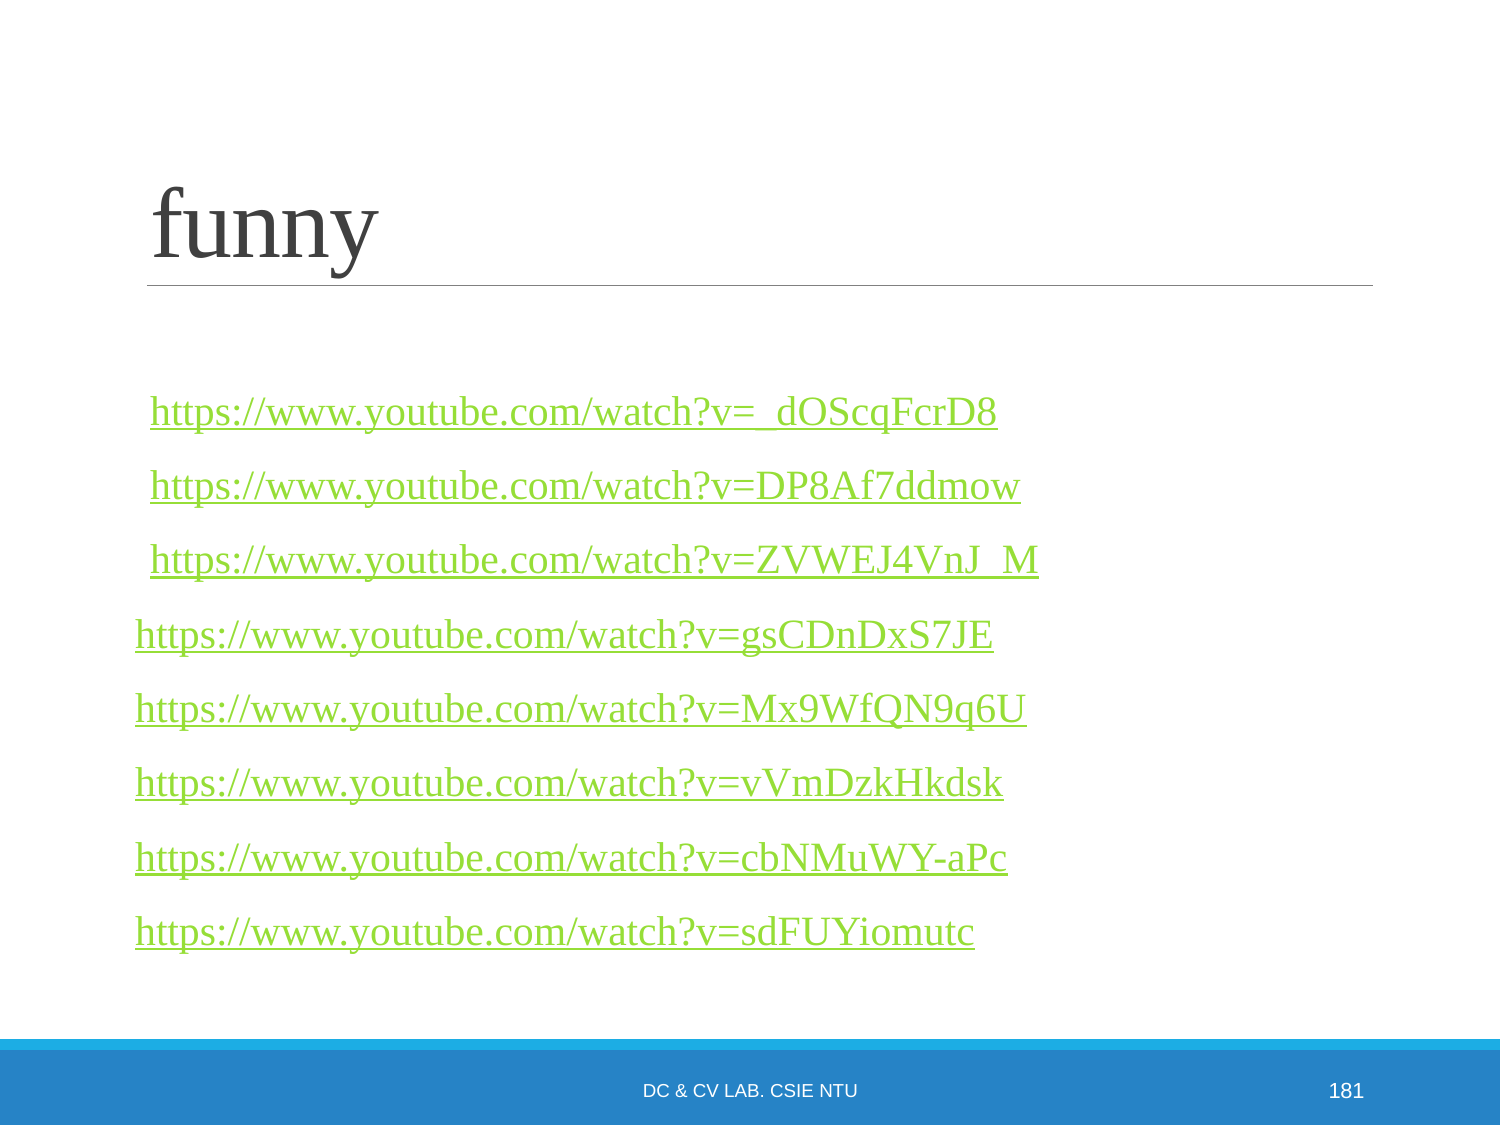

# funny

https://www.youtube.com/watch?v=_dOScqFcrD8
https://www.youtube.com/watch?v=DP8Af7ddmow
https://www.youtube.com/watch?v=ZVWEJ4VnJ_M
https://www.youtube.com/watch?v=gsCDnDxS7JE
https://www.youtube.com/watch?v=Mx9WfQN9q6U
https://www.youtube.com/watch?v=vVmDzkHkdsk
https://www.youtube.com/watch?v=cbNMuWY-aPc
https://www.youtube.com/watch?v=sdFUYiomutc
DC & CV Lab. CSIE NTU
181